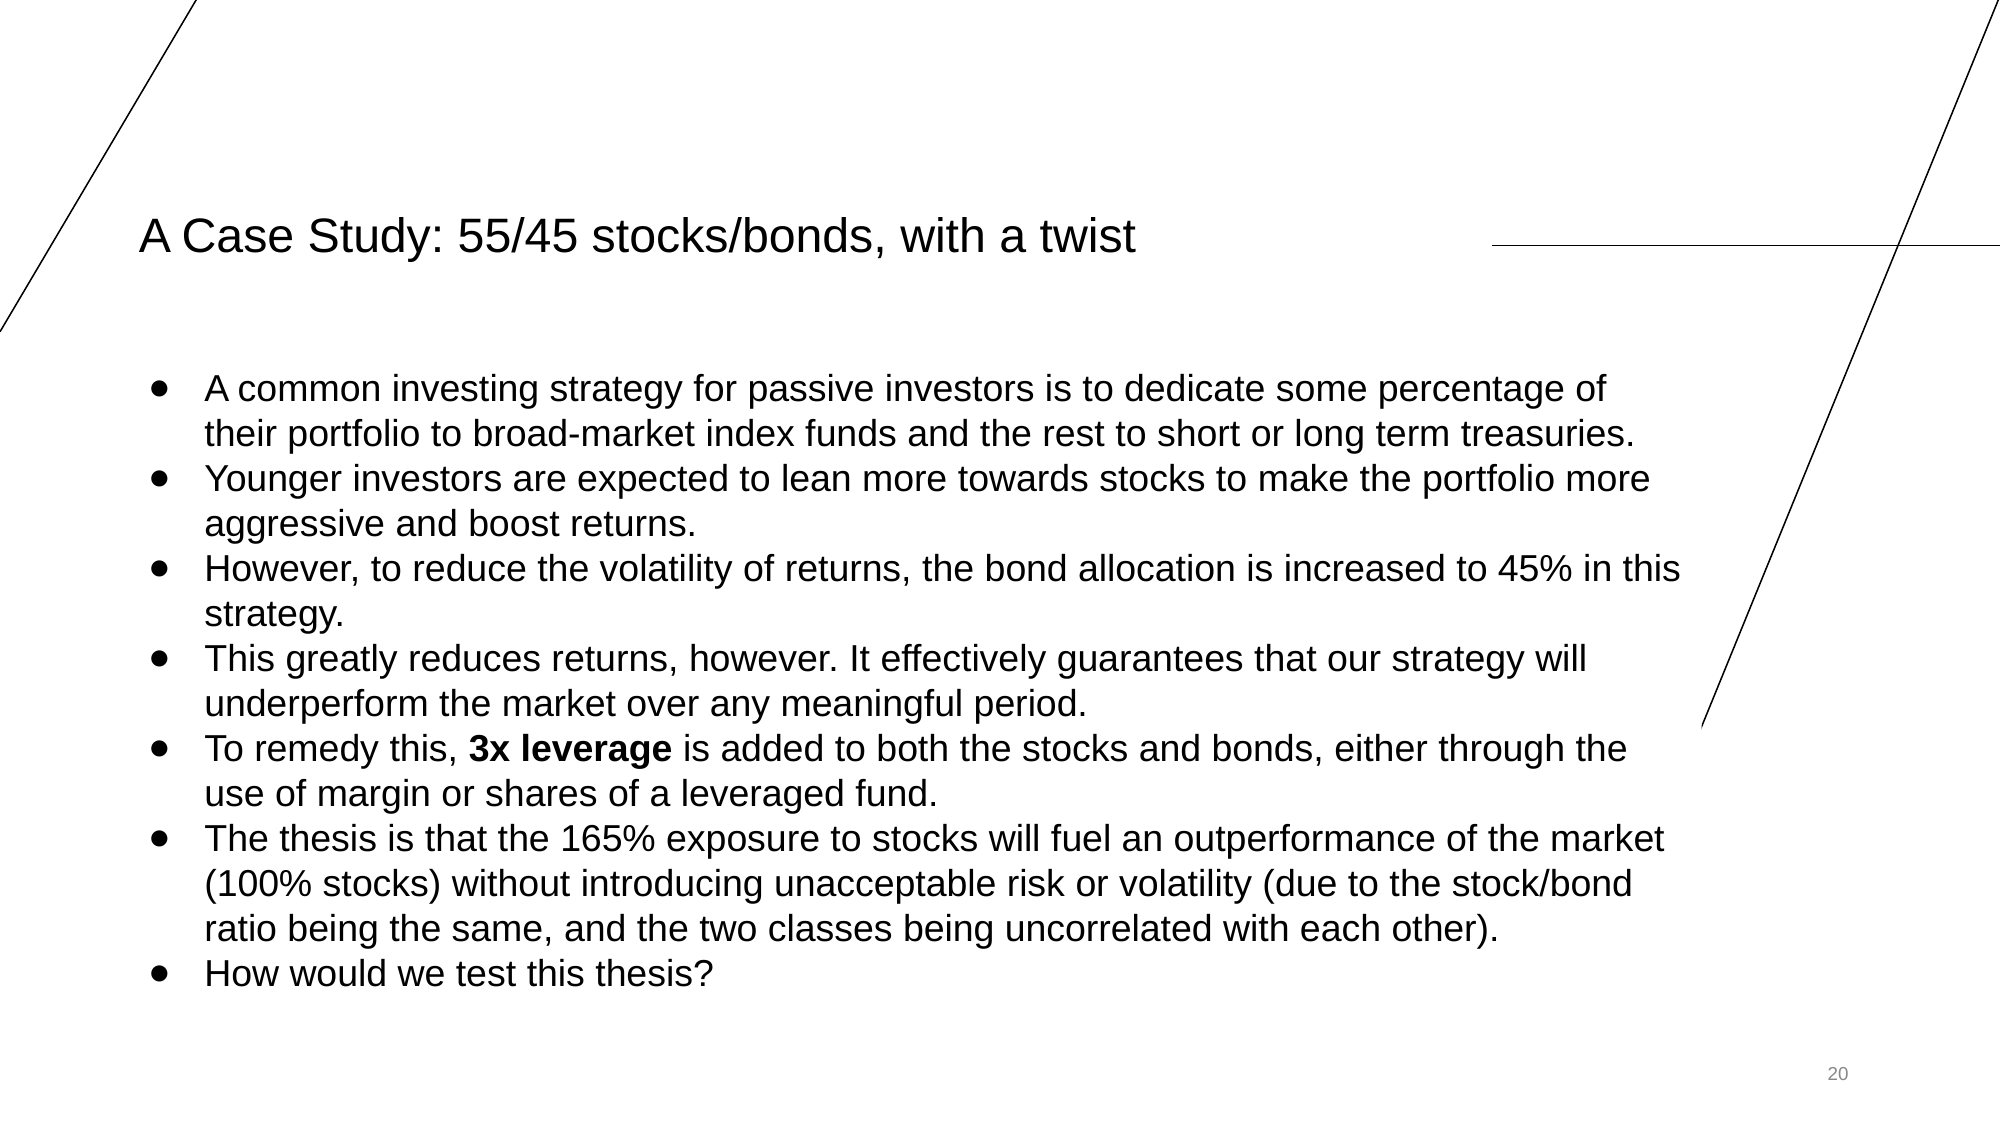

# A Case Study: 55/45 stocks/bonds, with a twist
A common investing strategy for passive investors is to dedicate some percentage of their portfolio to broad-market index funds and the rest to short or long term treasuries.
Younger investors are expected to lean more towards stocks to make the portfolio more aggressive and boost returns.
However, to reduce the volatility of returns, the bond allocation is increased to 45% in this strategy.
This greatly reduces returns, however. It effectively guarantees that our strategy will underperform the market over any meaningful period.
To remedy this, 3x leverage is added to both the stocks and bonds, either through the use of margin or shares of a leveraged fund.
The thesis is that the 165% exposure to stocks will fuel an outperformance of the market (100% stocks) without introducing unacceptable risk or volatility (due to the stock/bond ratio being the same, and the two classes being uncorrelated with each other).
How would we test this thesis?
20